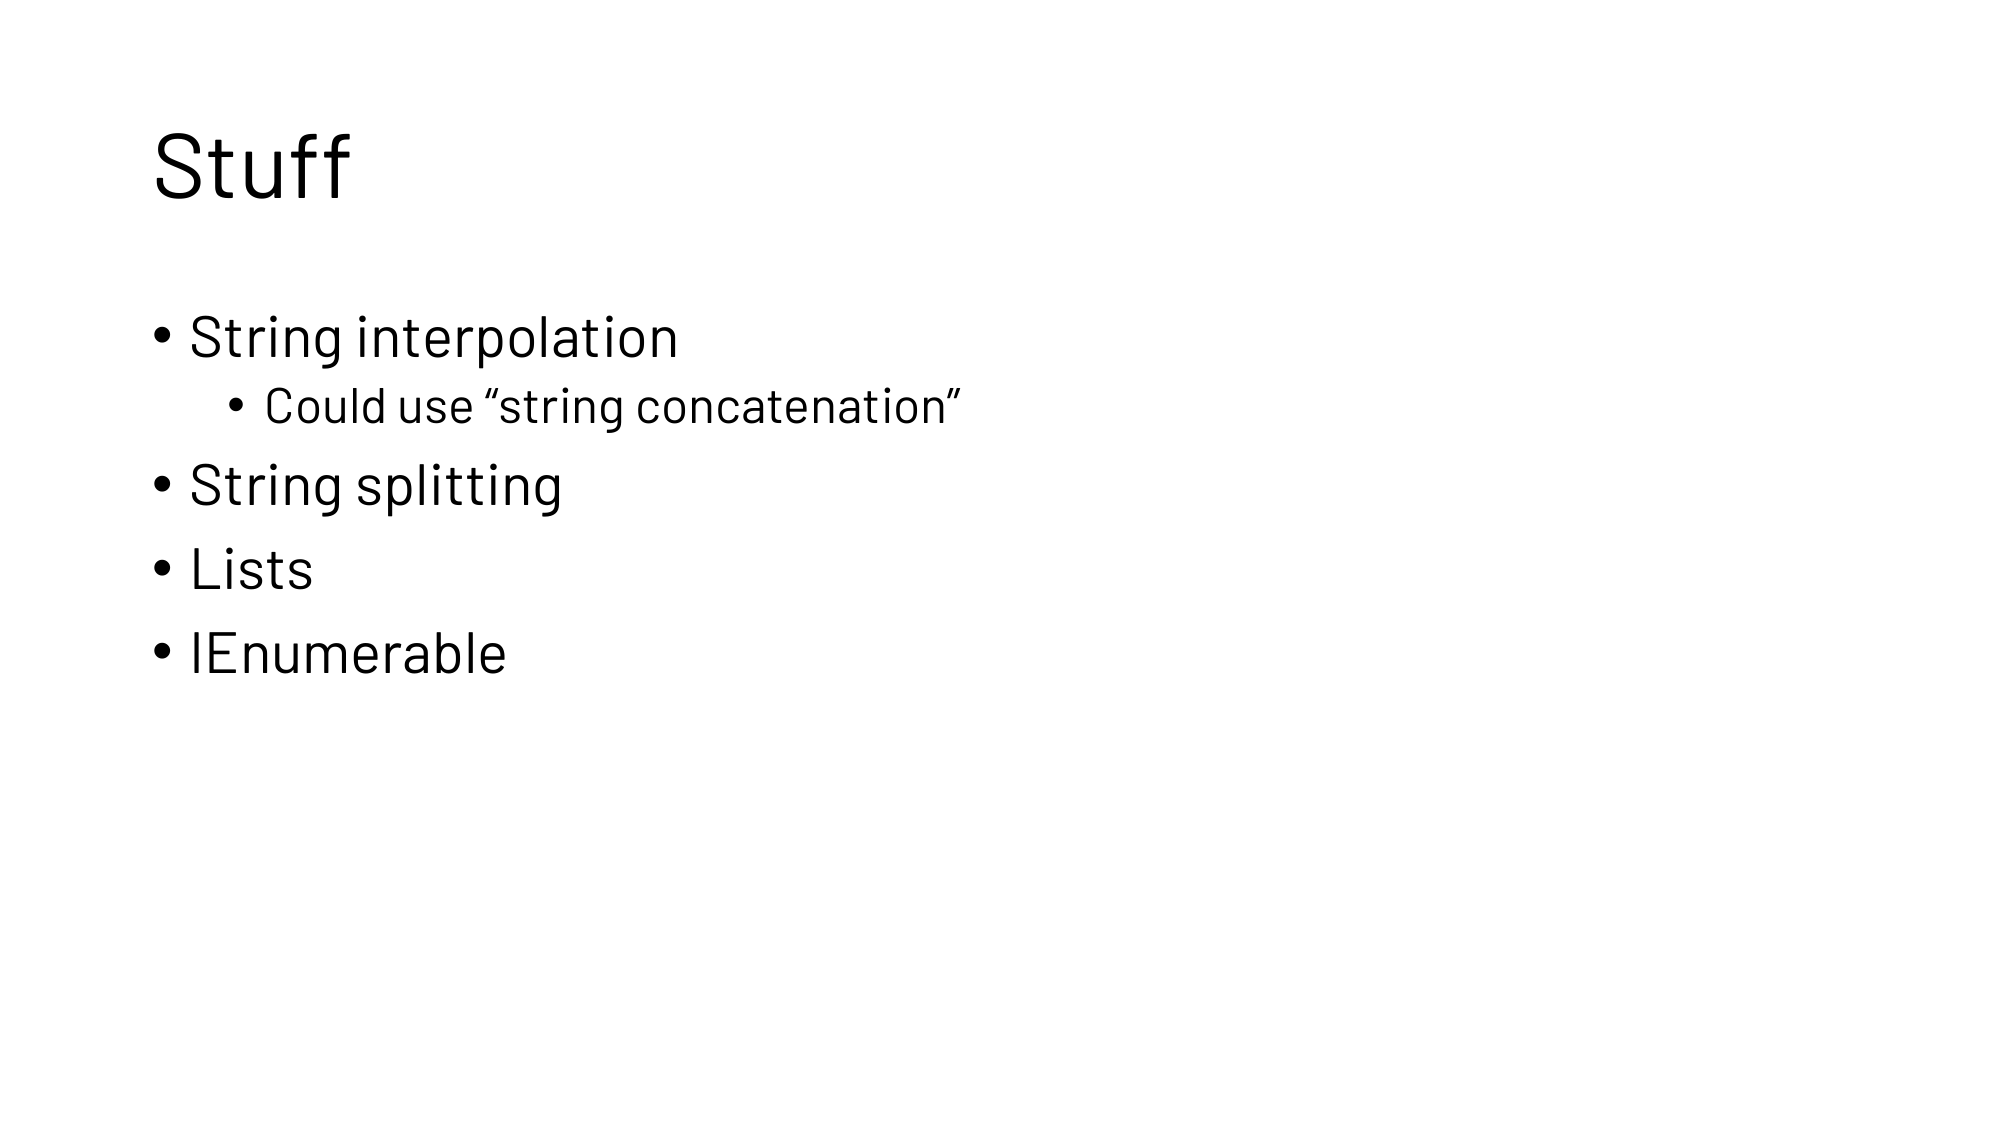

# Stuff
String interpolation
Could use “string concatenation”
String splitting
Lists
IEnumerable